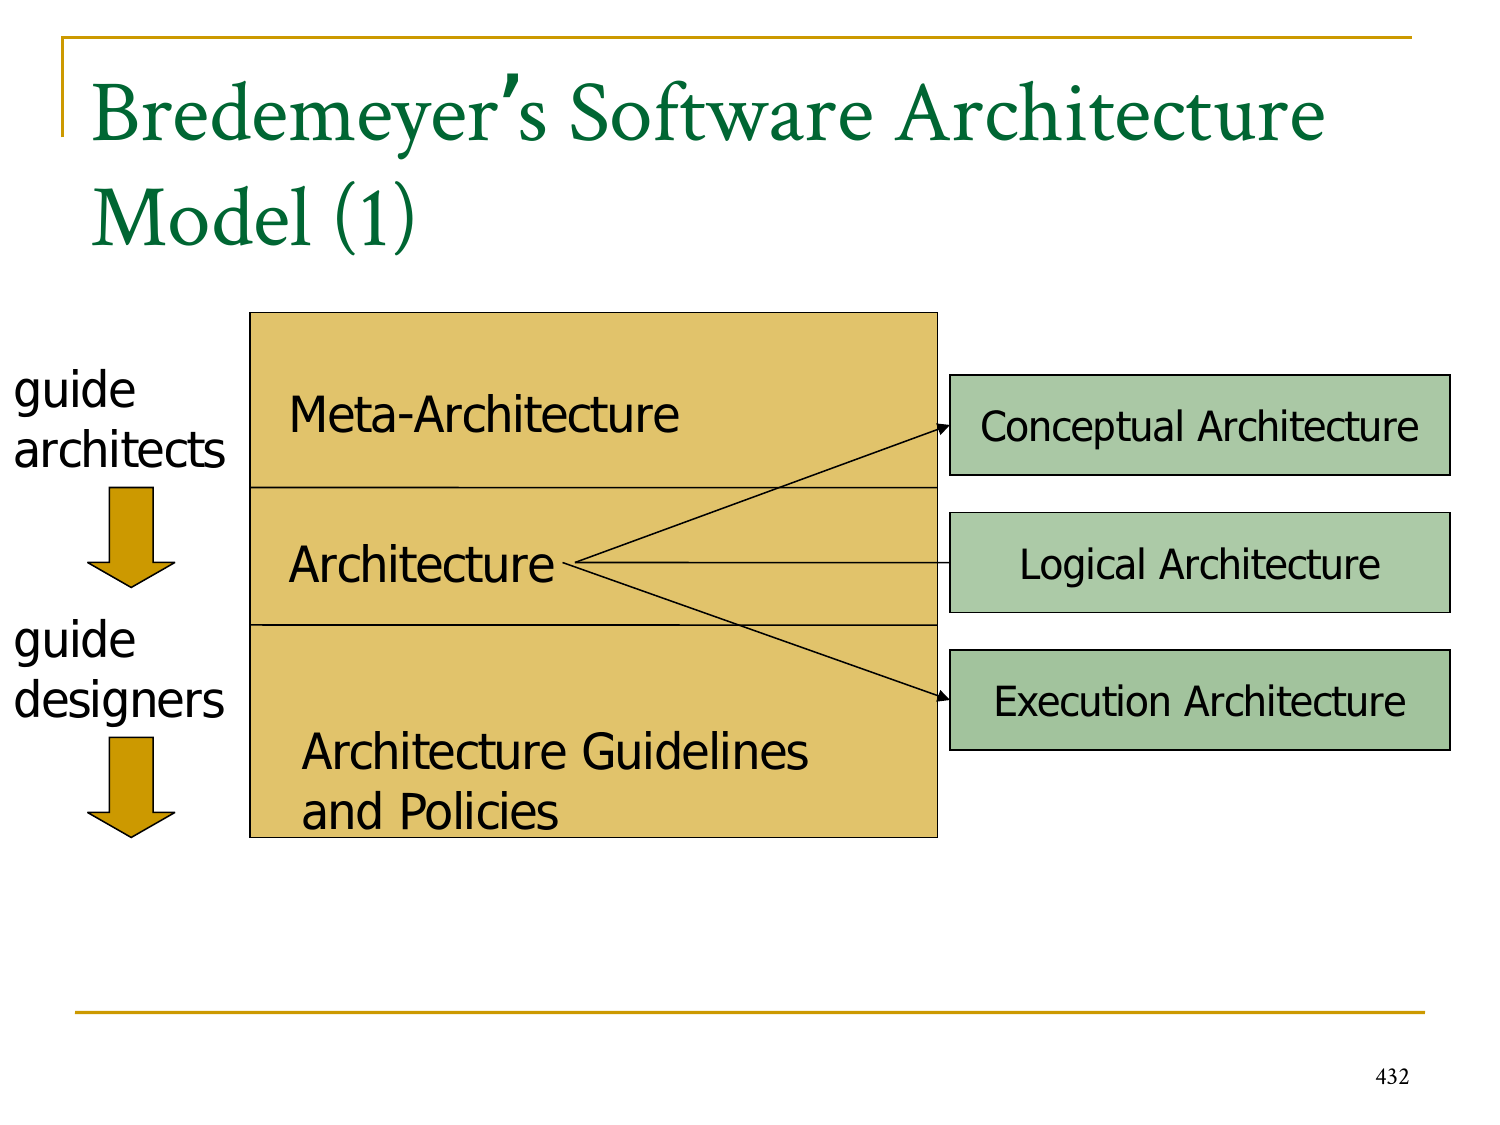

# Bredemeyer’s Software Architecture Model (1)

Meta-Architecture

Architecture

Architecture Guidelines and Policies

guide architects
Conceptual Architecture

Logical Architecture

guide designers
Execution Architecture
432